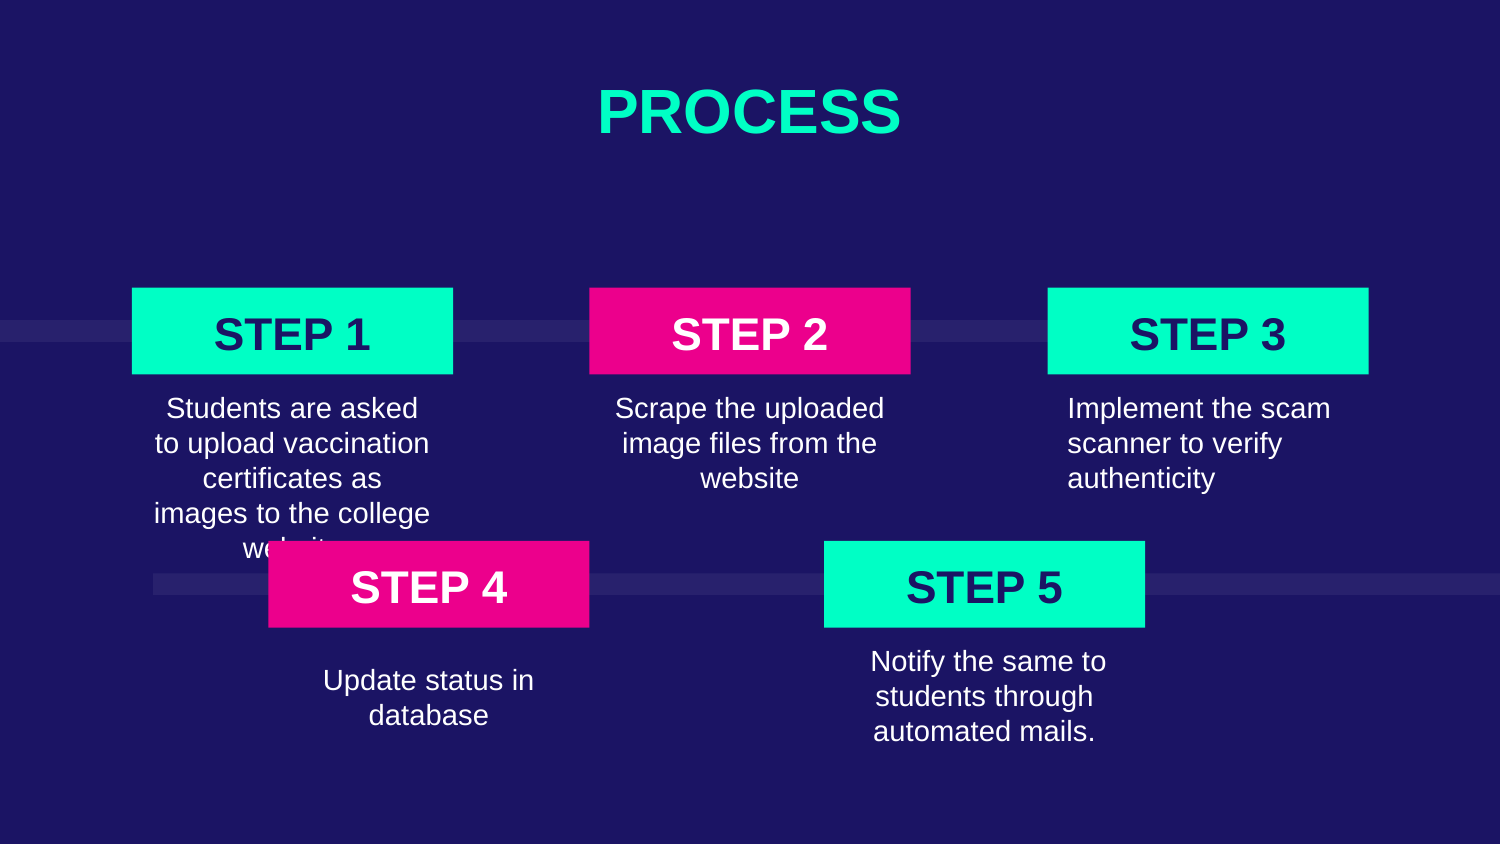

PROCESS
STEP 1
STEP 2
# STEP 3
Students are asked to upload vaccination certificates as images to the college website

Scrape the uploaded image files from the website

Implement the scam scanner to verify authenticity

STEP 4
STEP 5
 Notify the same to students through automated mails.

Update status in database